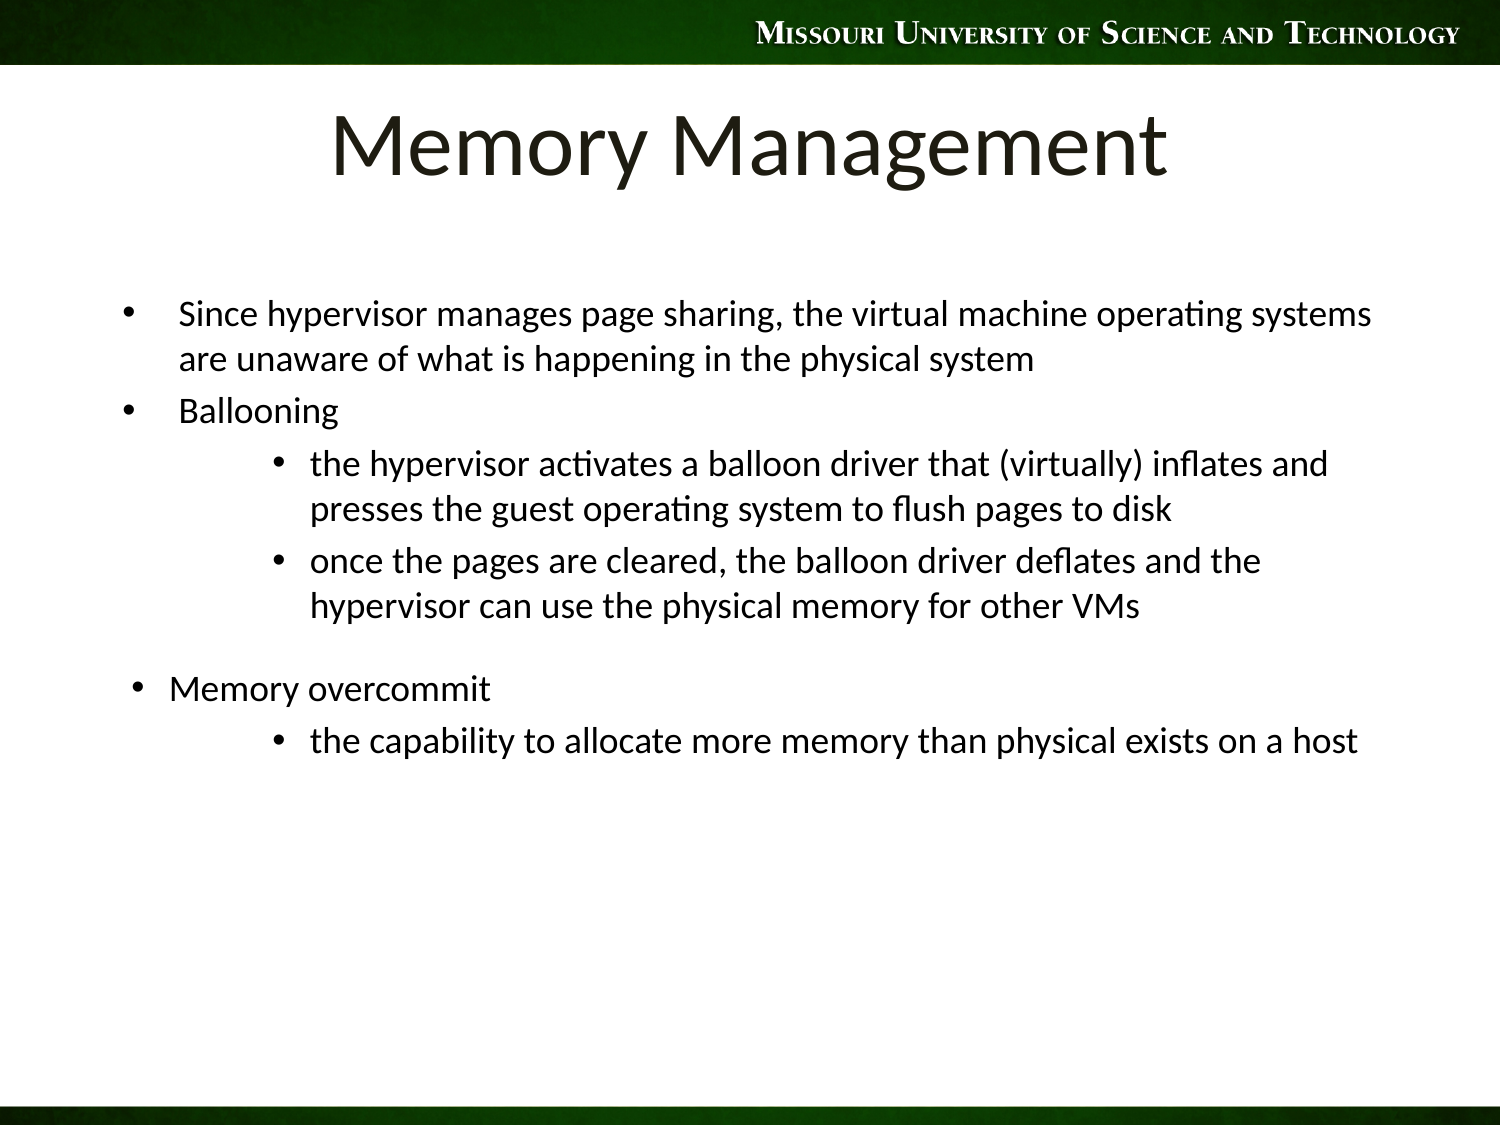

# Memory Management
Since hypervisor manages page sharing, the virtual machine operating systems are unaware of what is happening in the physical system
Ballooning
the hypervisor activates a balloon driver that (virtually) inflates and presses the guest operating system to flush pages to disk
once the pages are cleared, the balloon driver deflates and the hypervisor can use the physical memory for other VMs
Memory overcommit
the capability to allocate more memory than physical exists on a host